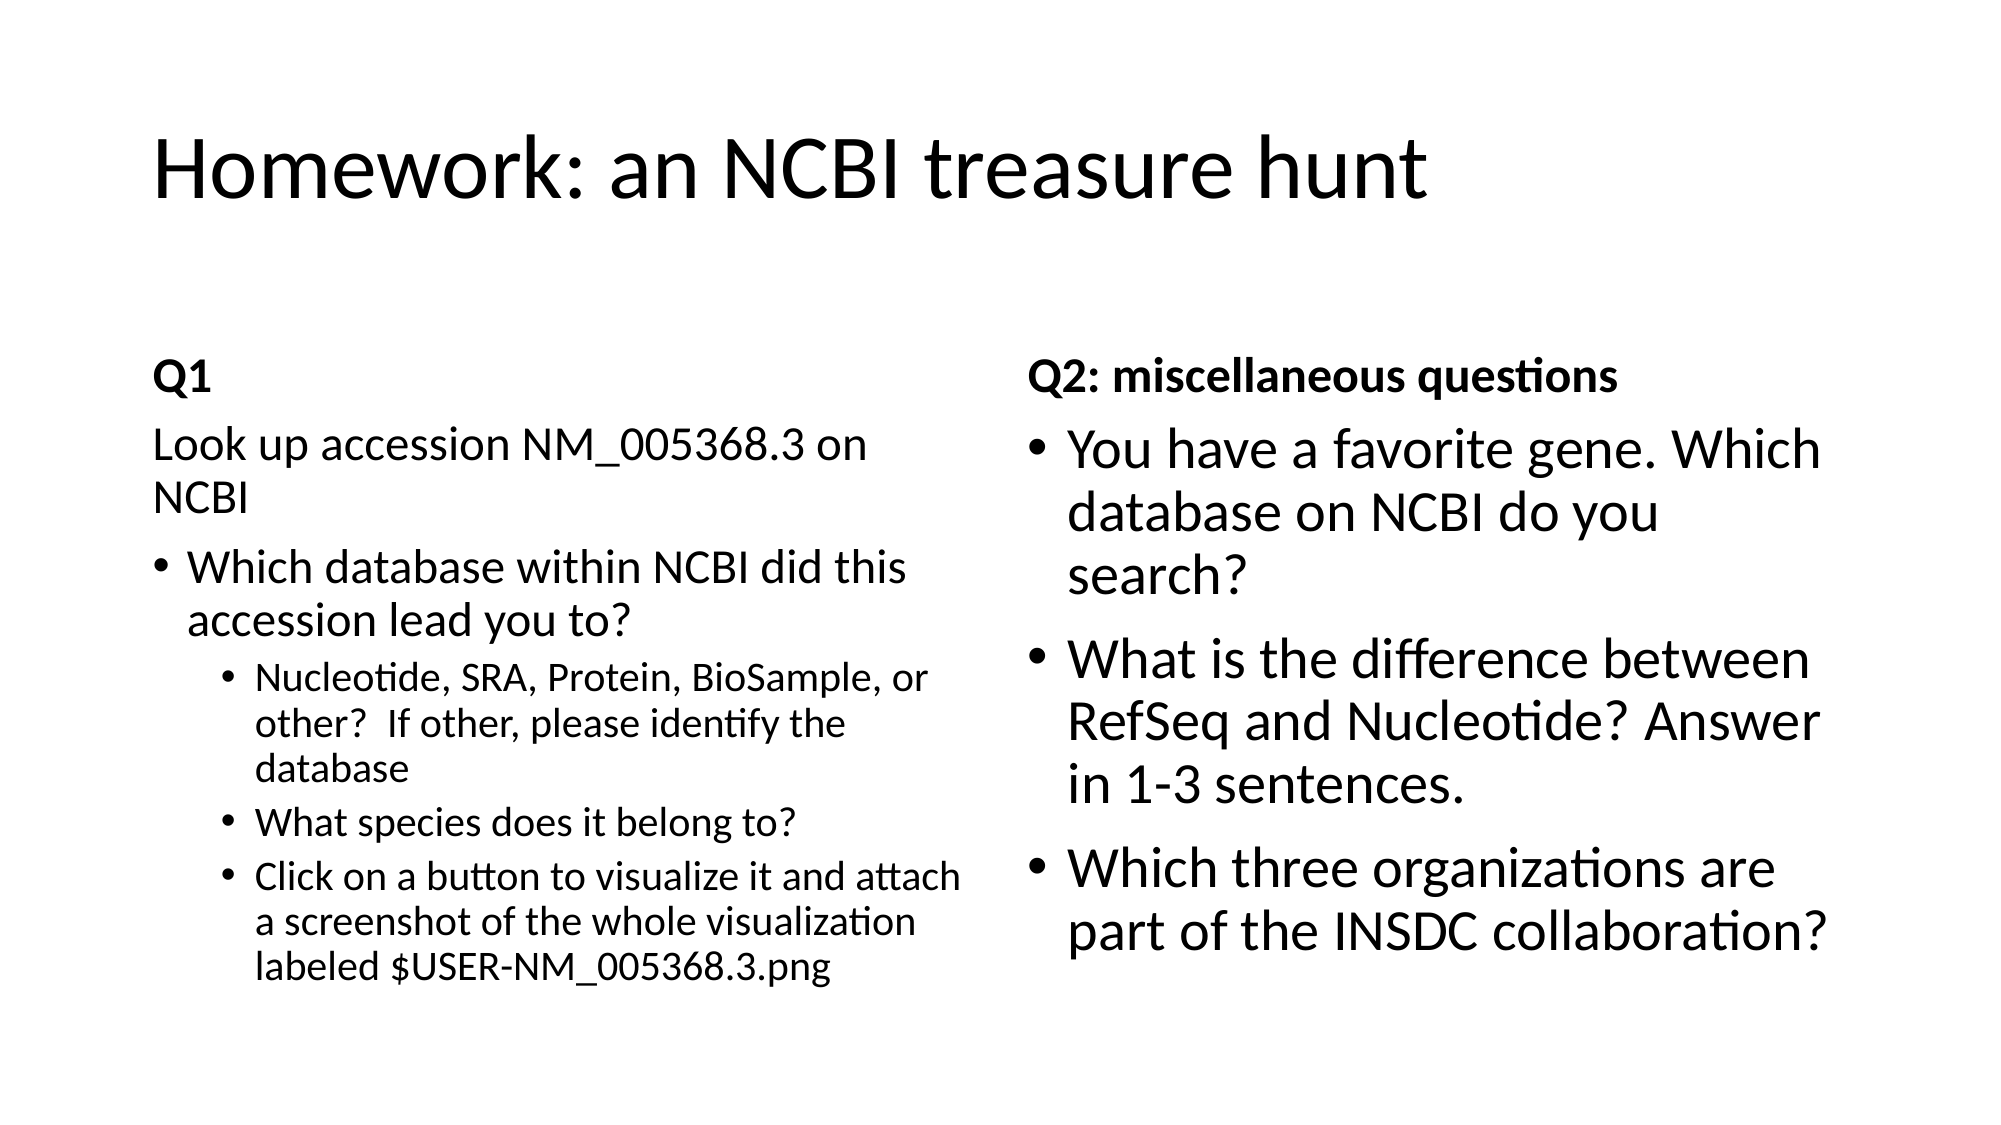

# Homework: an NCBI treasure hunt
Q1
Q2: miscellaneous questions
Look up accession NM_005368.3 on NCBI
Which database within NCBI did this accession lead you to?
Nucleotide, SRA, Protein, BioSample, or other?  If other, please identify the database
What species does it belong to?
Click on a button to visualize it and attach a screenshot of the whole visualization labeled $USER-NM_005368.3.png

You have a favorite gene. Which database on NCBI do you search?
What is the difference between RefSeq and Nucleotide? Answer in 1-3 sentences.
Which three organizations are part of the INSDC collaboration?